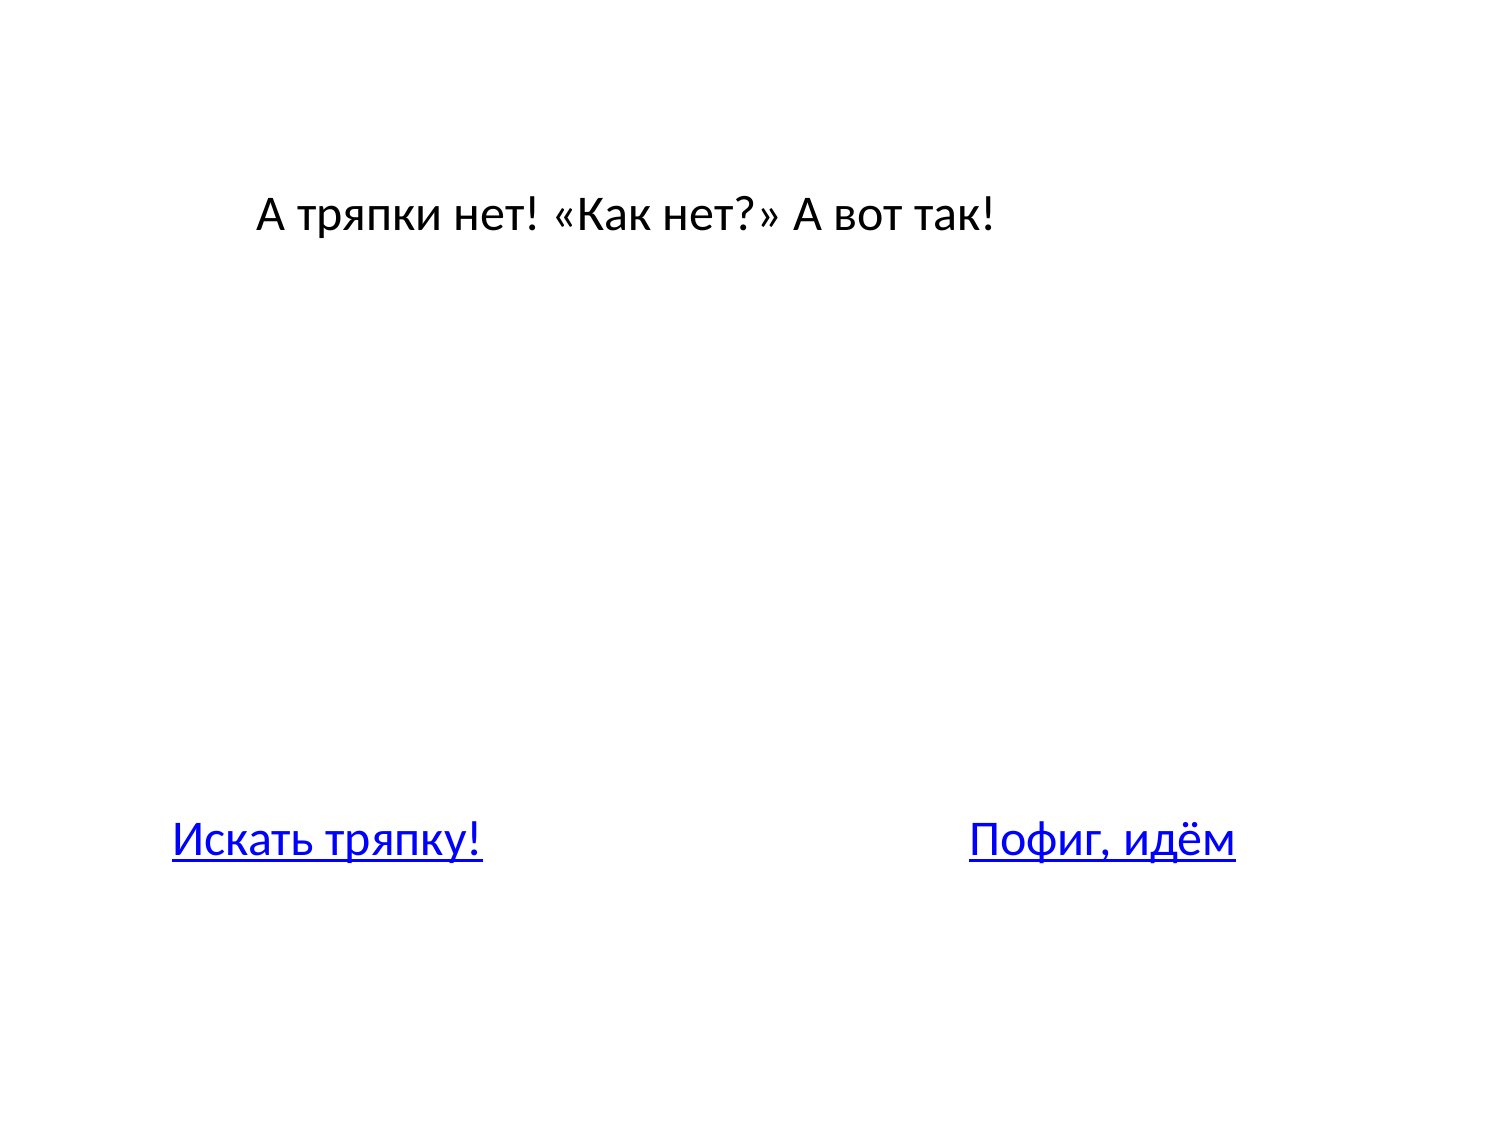

А тряпки нет! «Как нет?» А вот так!
Искать тряпку!
Пофиг, идём